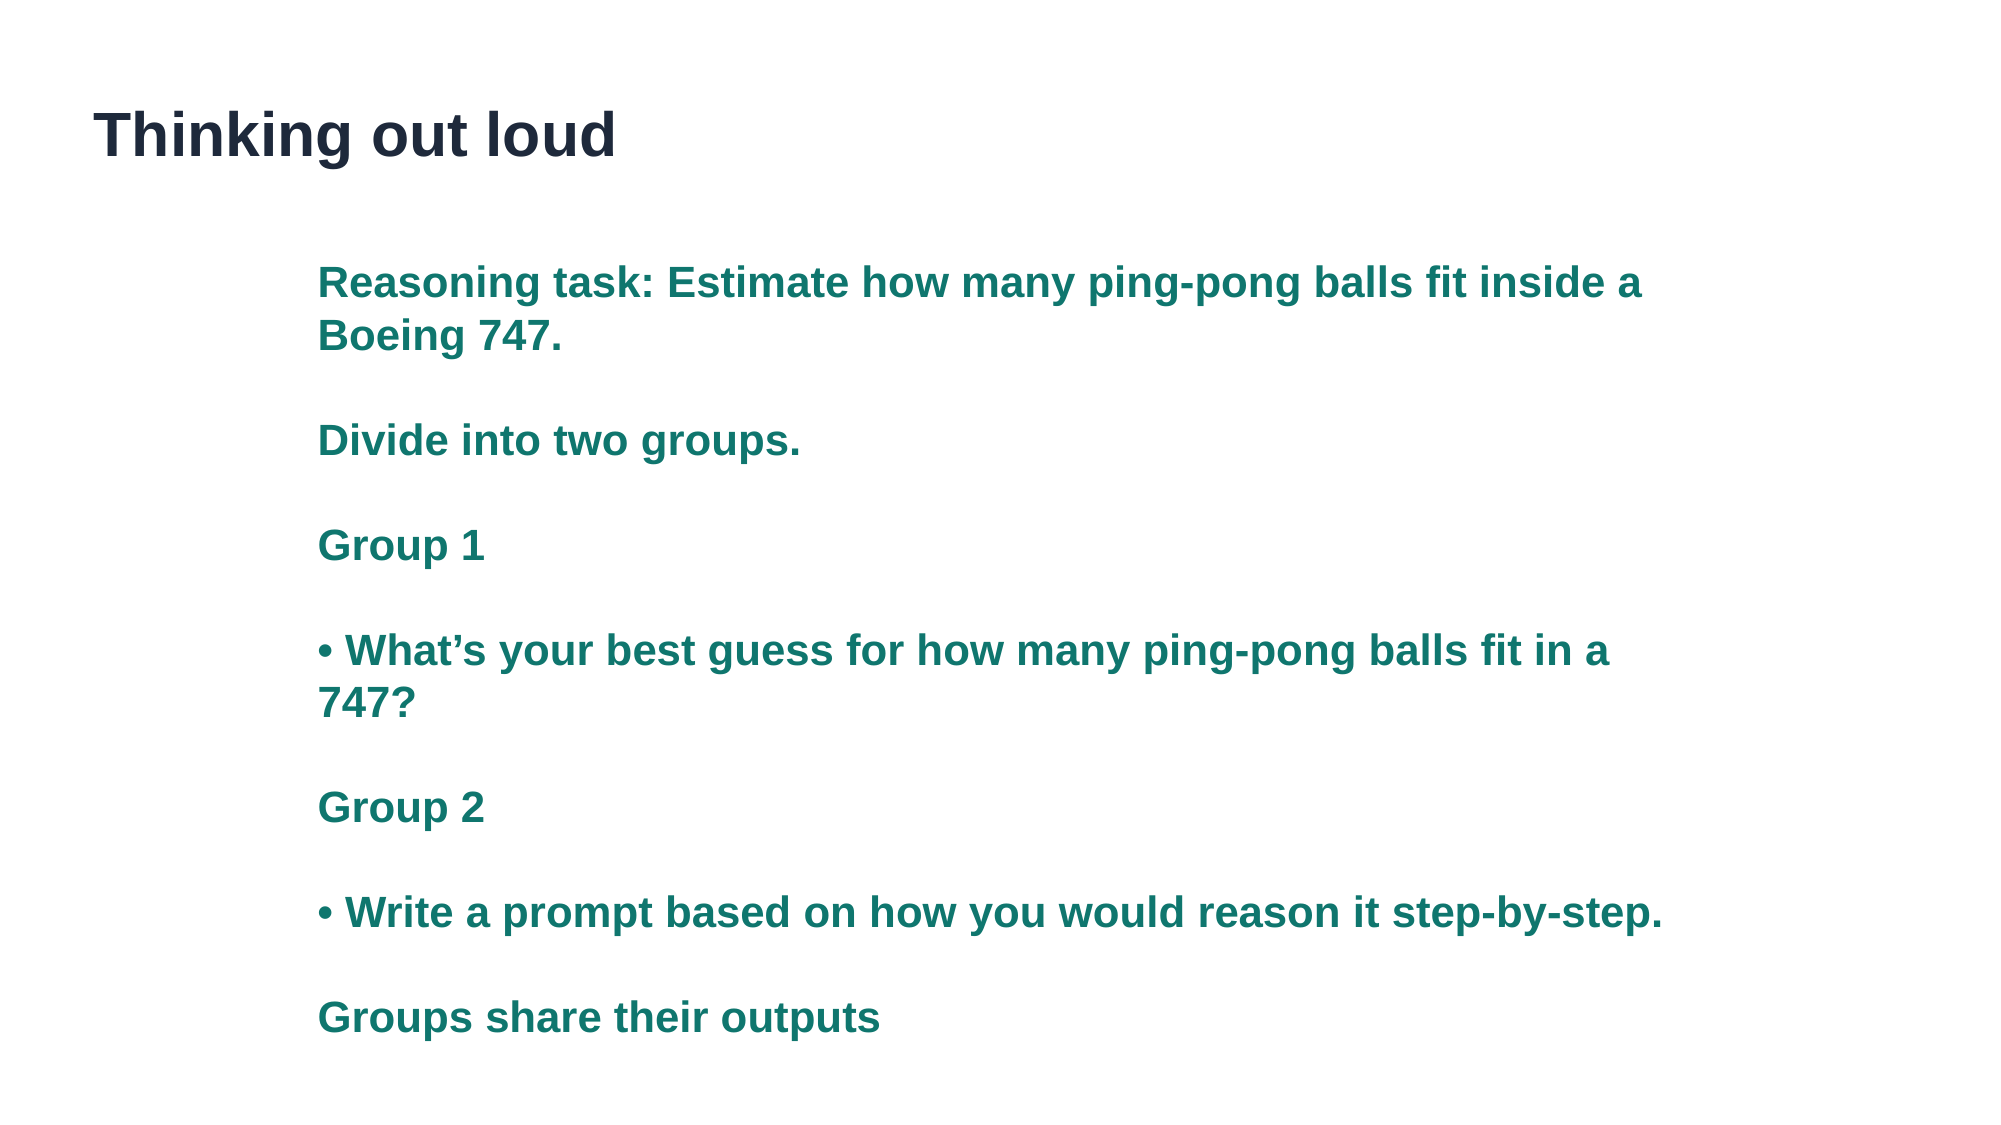

Thinking out loud
Reasoning task: Estimate how many ping-pong balls fit inside a Boeing 747.

Divide into two groups.

Group 1

• What’s your best guess for how many ping-pong balls fit in a 747?

Group 2

• Write a prompt based on how you would reason it step-by-step.

Groups share their outputs